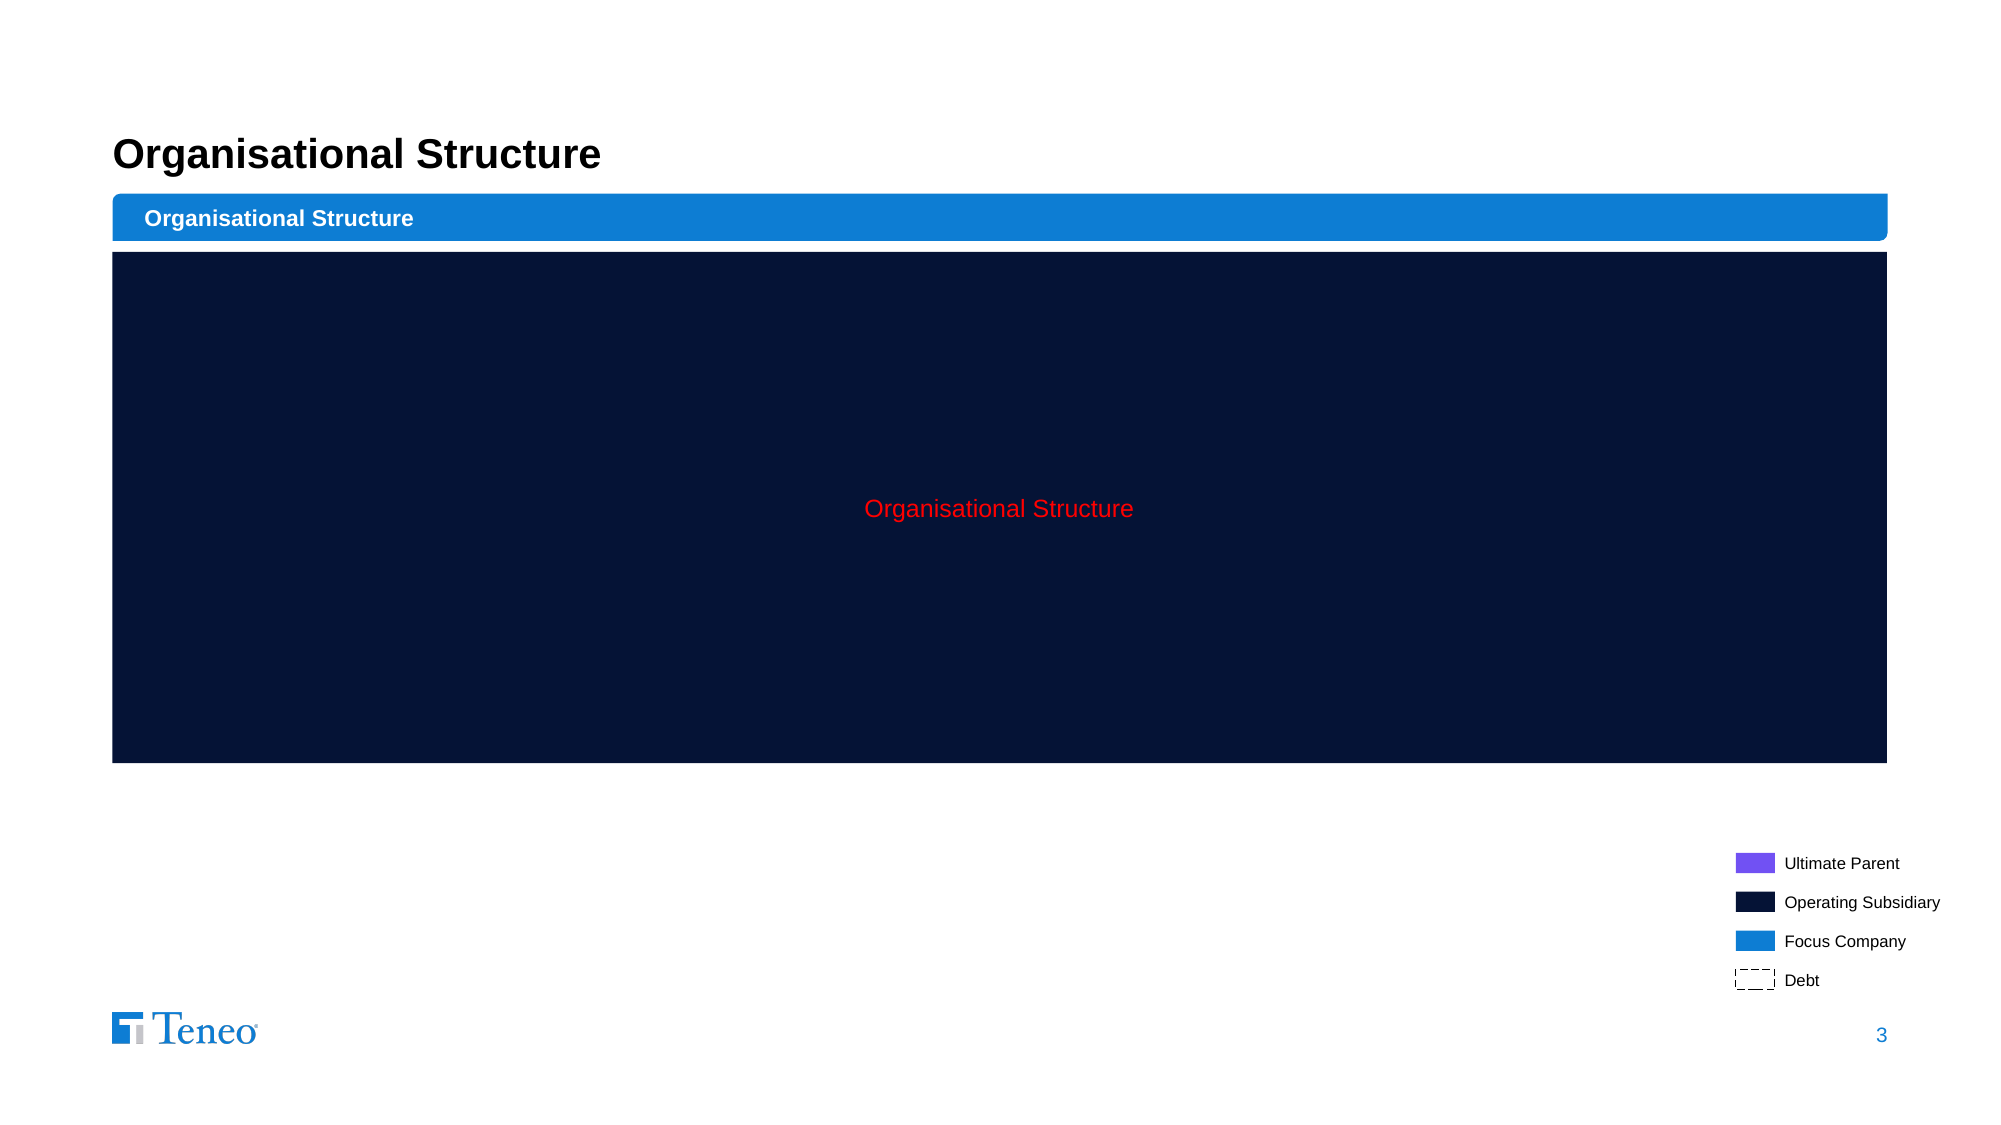

# Organisational Structure
Organisational Structure
Organisational Structure

Ultimate Parent

Operating Subsidiary

Focus Company

Debt
3